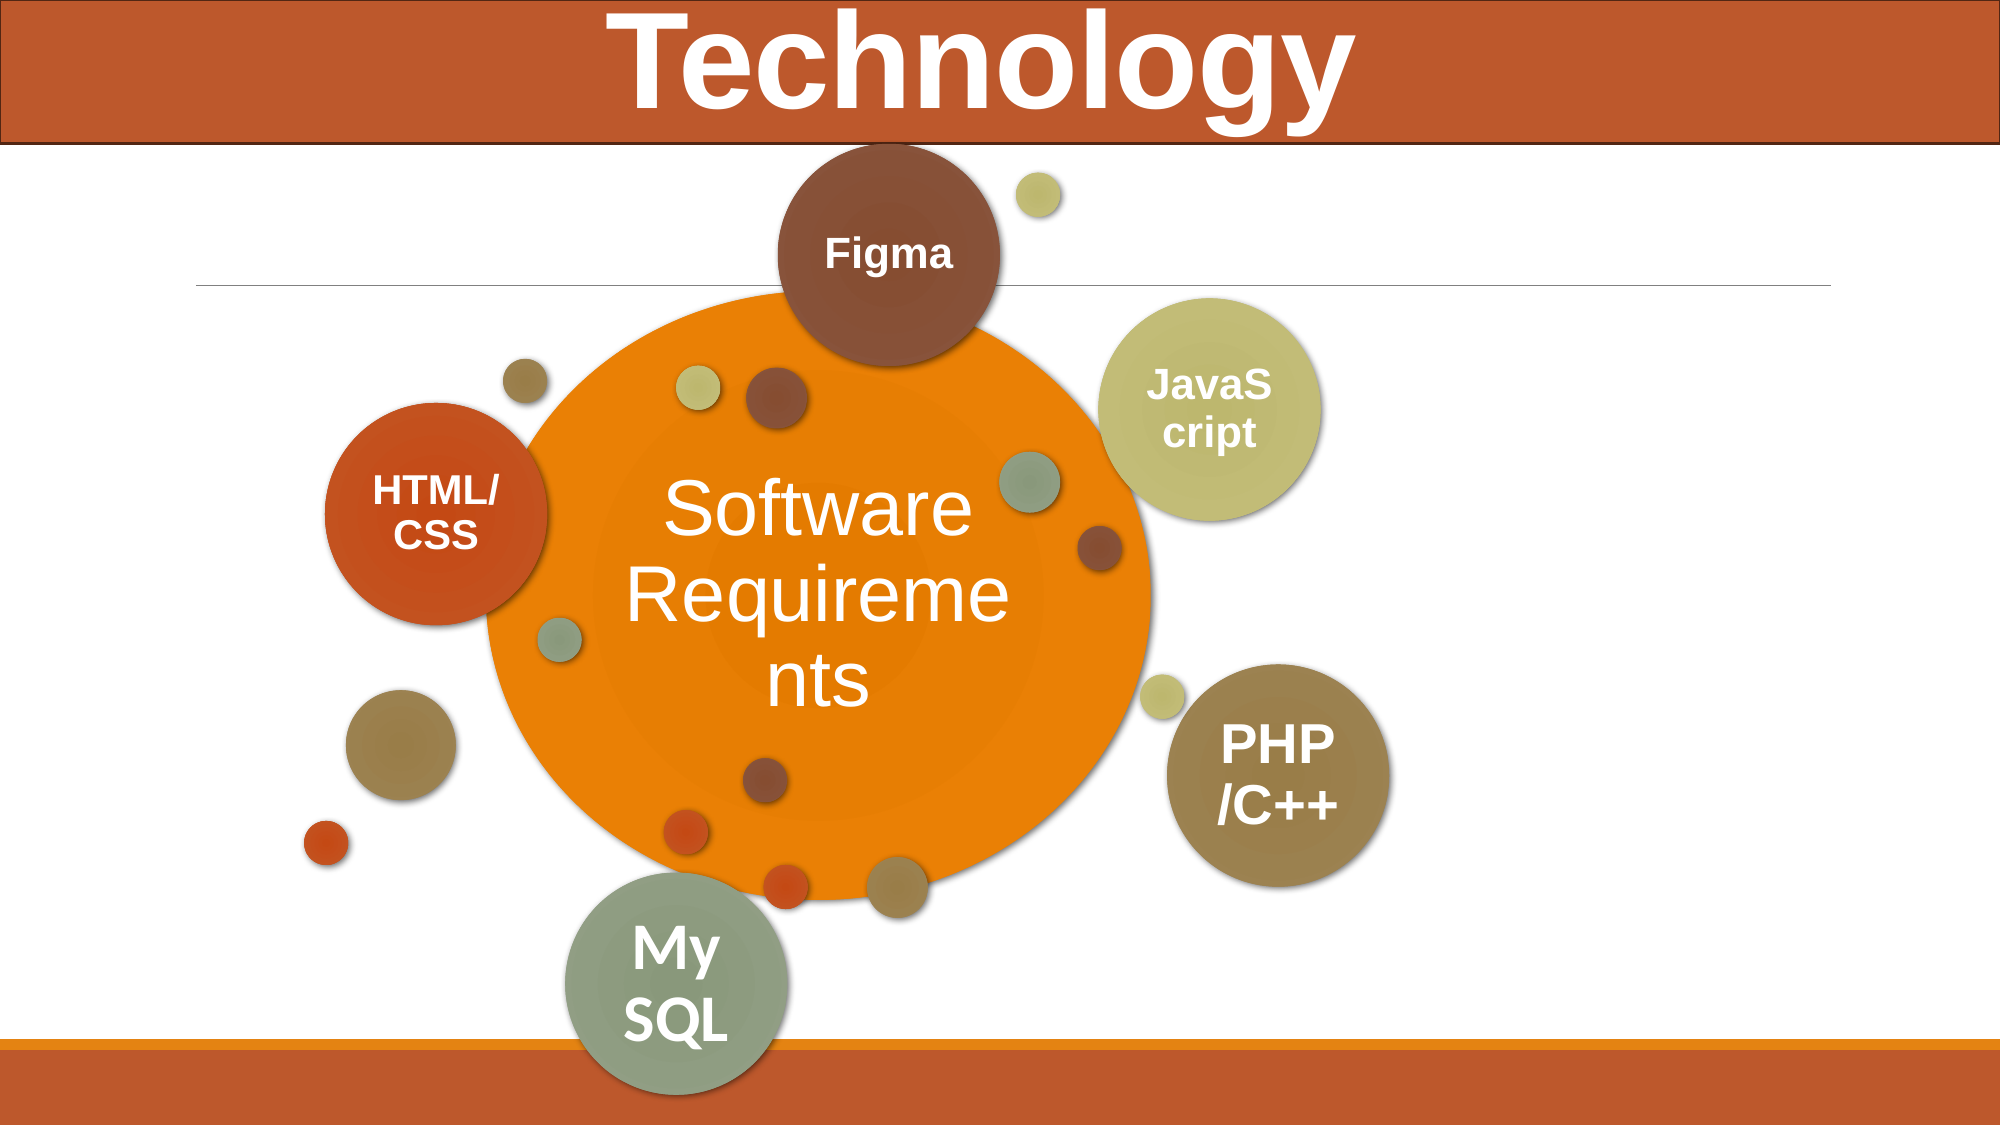

# Technology
Software Requirements
HTML/CSS
JavaScript
PHP/C++
MySQL
Figma